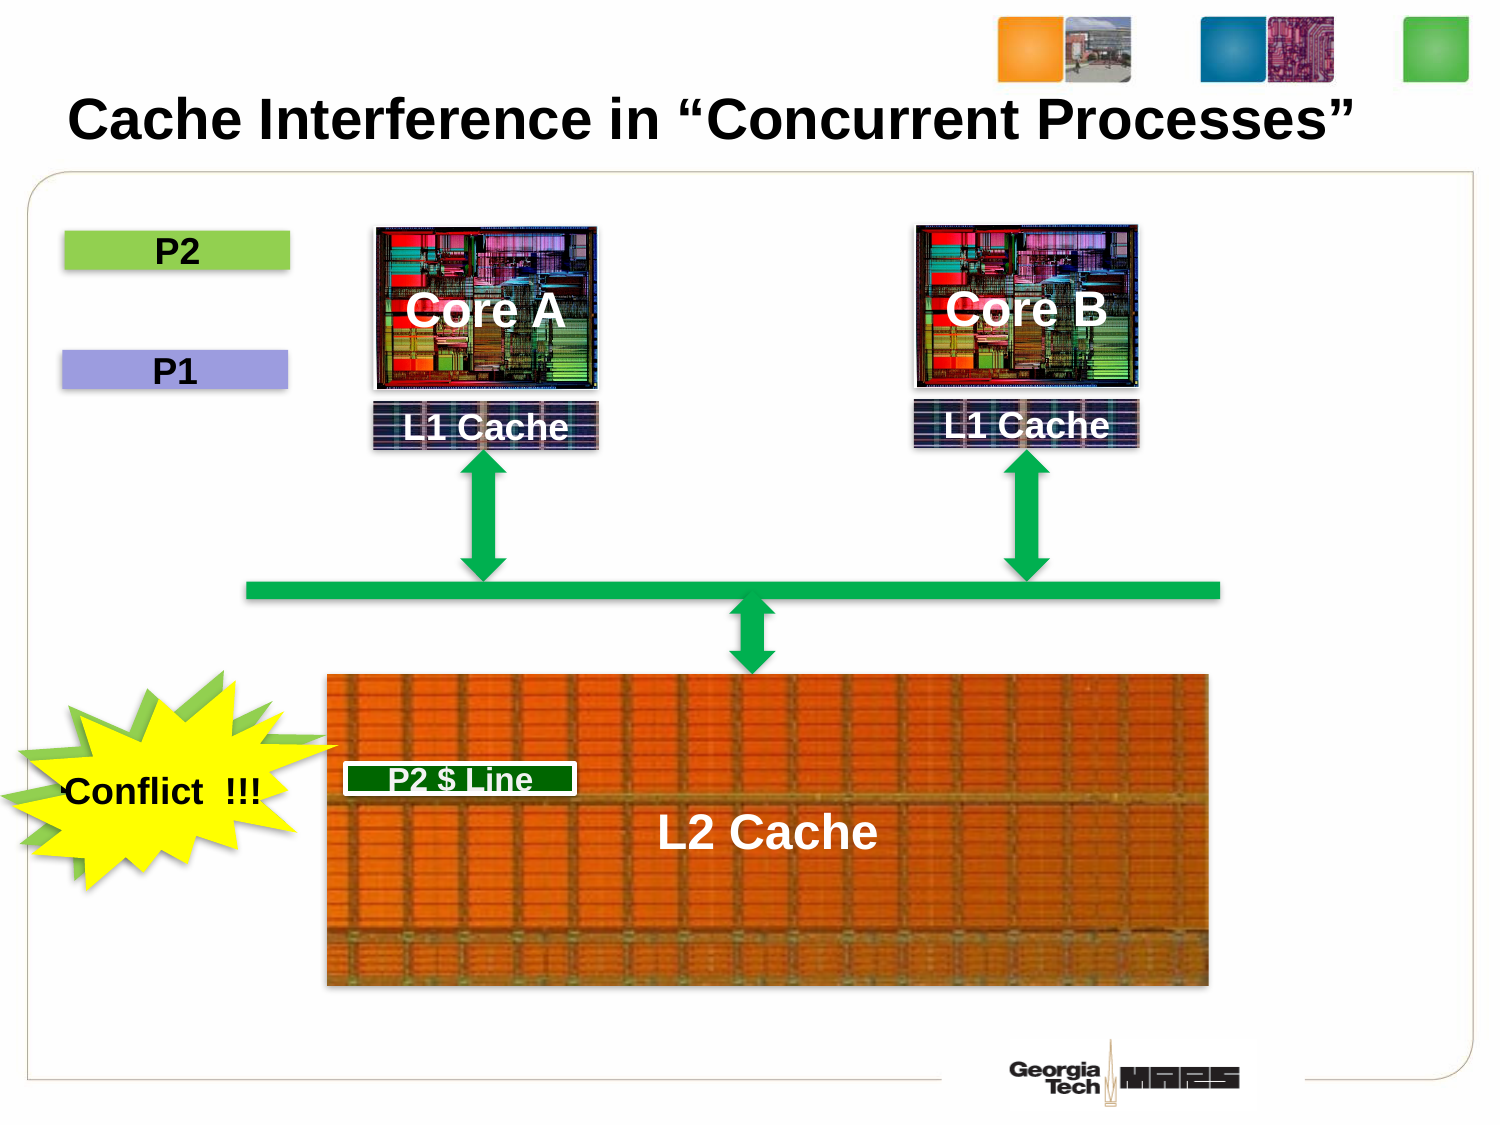

# Cache Interference in “Concurrent Processes”
Core B
Core A
P2
P1
L1 Cache
L1 Cache

Line Hit !!!
L2 Cache
Conflict  !!!

P1 $ Line
P2 $ Line